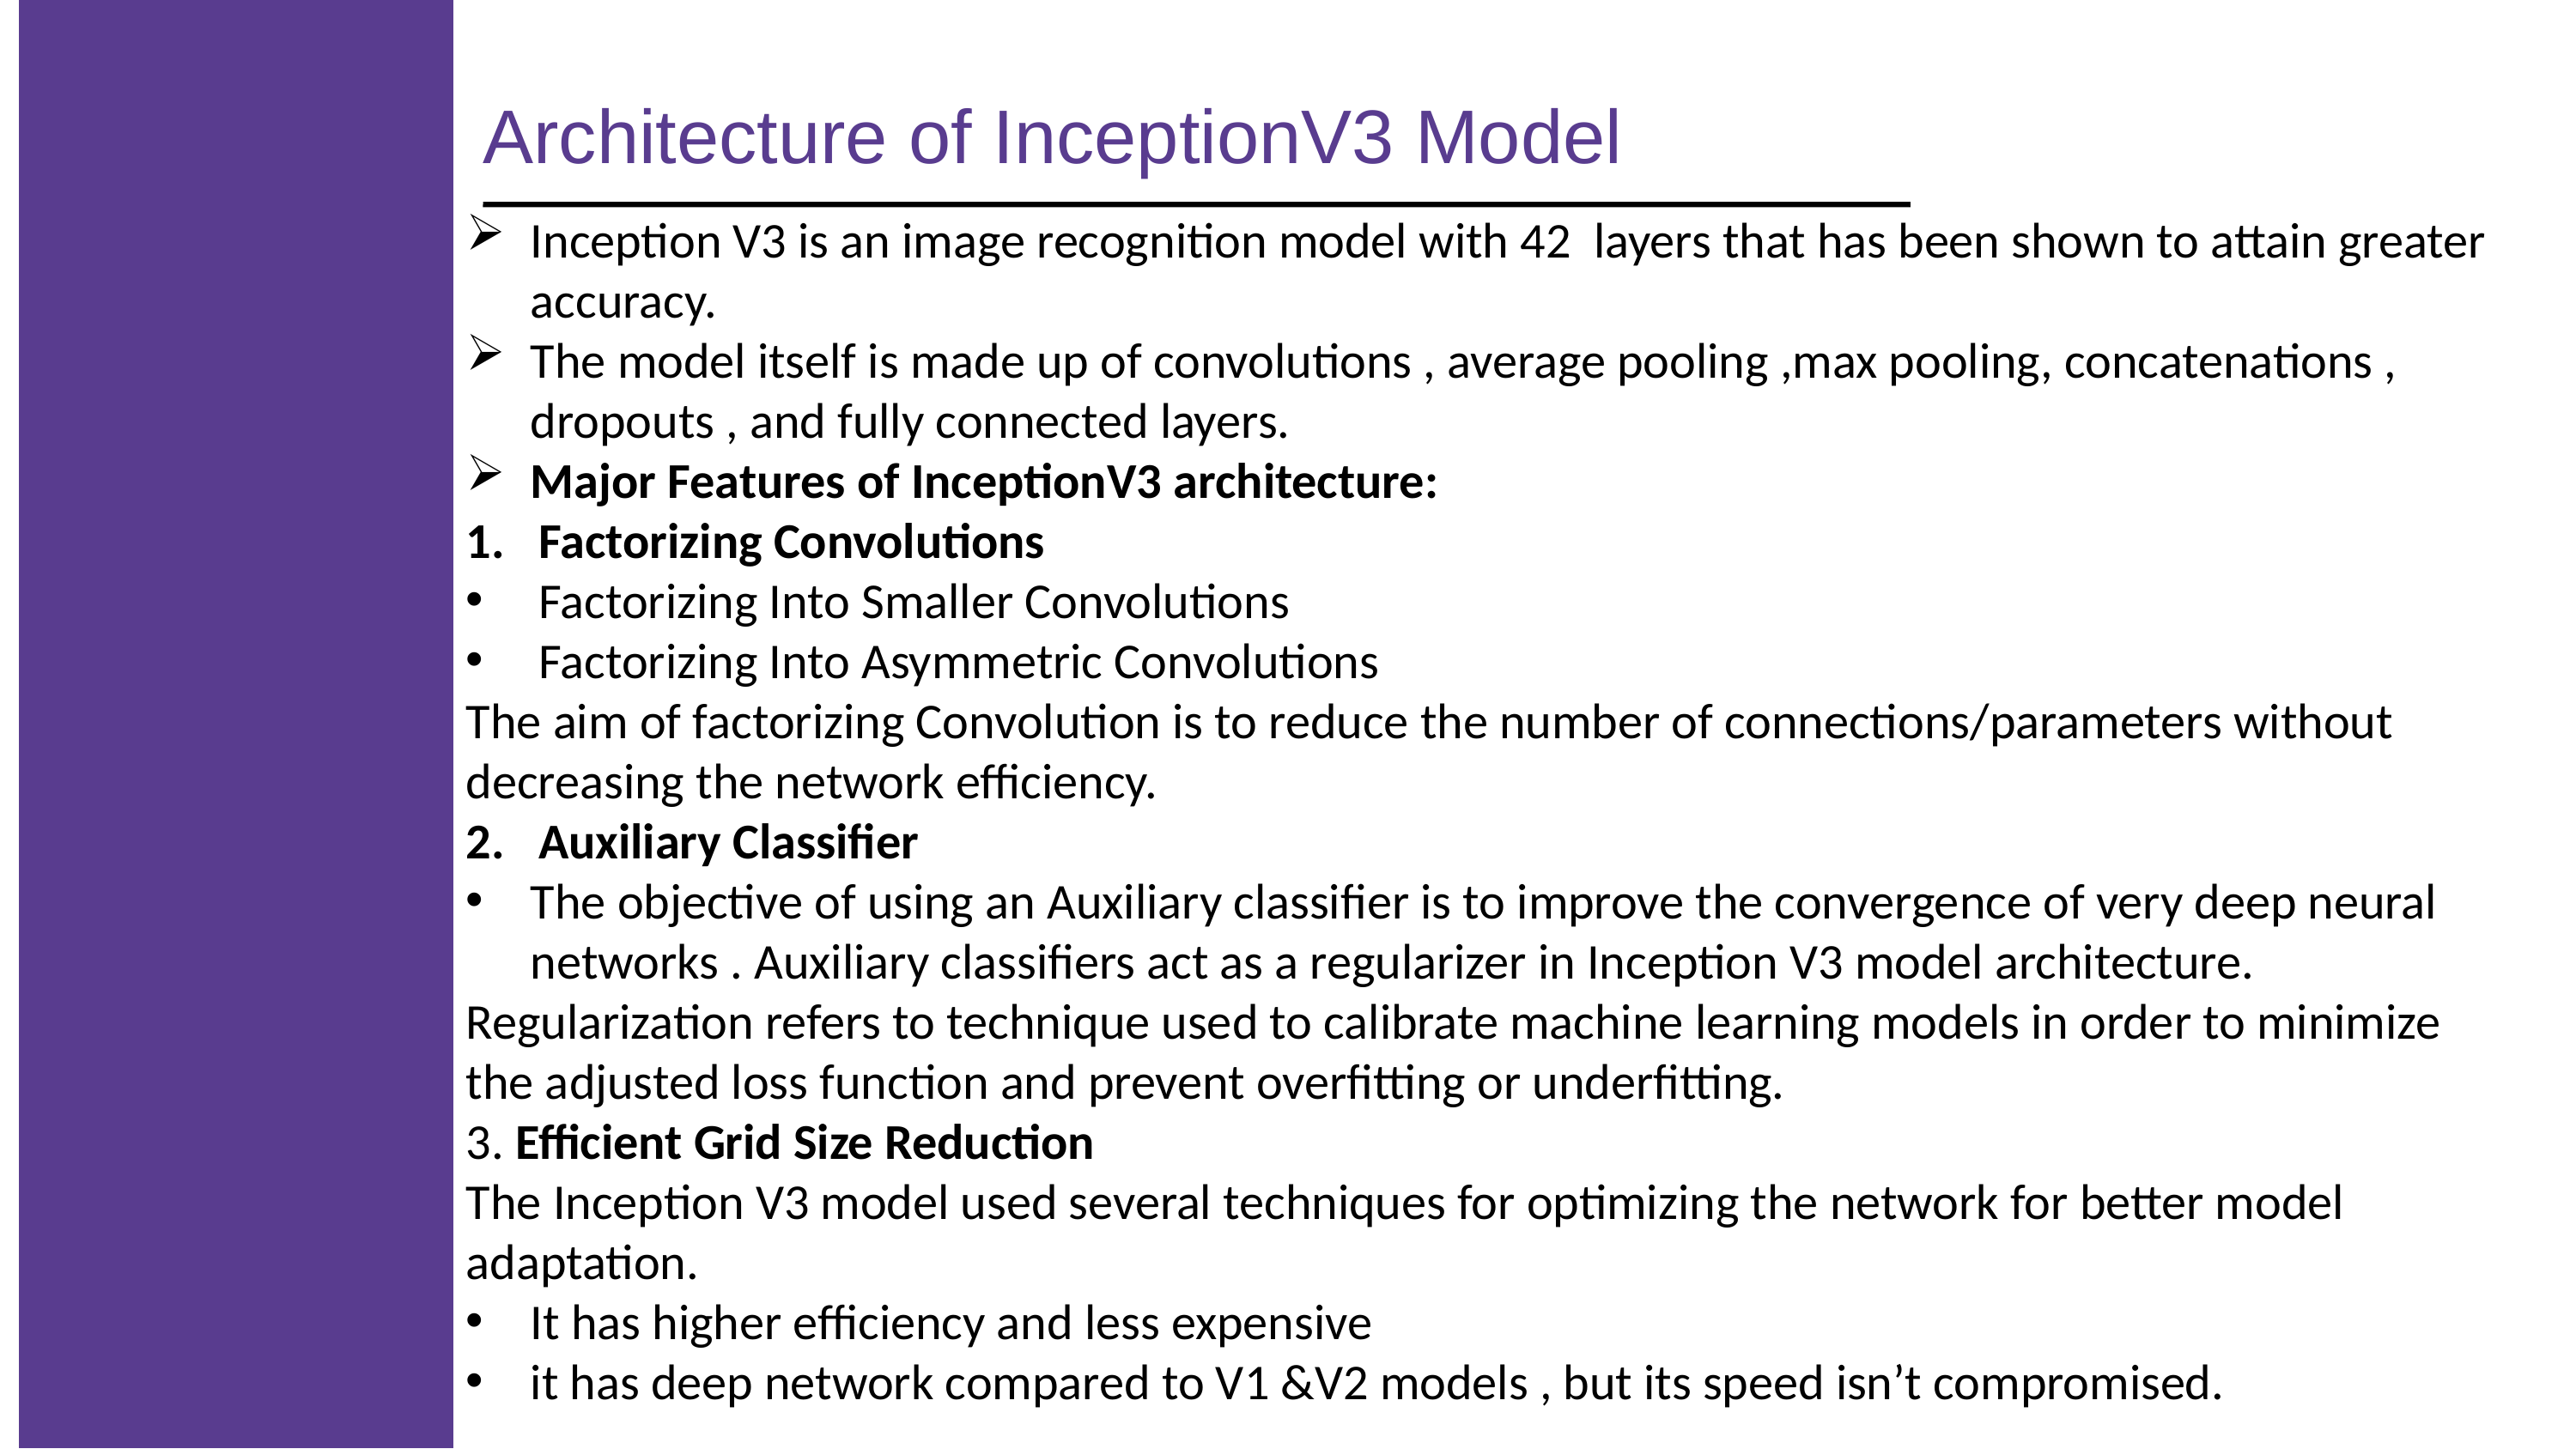

Architecture of InceptionV3 Model
Inception V3 is an image recognition model with 42  layers that has been shown to attain greater accuracy.
The model itself is made up of convolutions , average pooling ,max pooling, concatenations , dropouts , and fully connected layers.
Major Features of InceptionV3 architecture:
Factorizing Convolutions
Factorizing Into Smaller Convolutions
Factorizing Into Asymmetric Convolutions
The aim of factorizing Convolution is to reduce the number of connections/parameters without decreasing the network efficiency.
Auxiliary Classifier
The objective of using an Auxiliary classifier is to improve the convergence of very deep neural networks . Auxiliary classifiers act as a regularizer in Inception V3 model architecture.
Regularization refers to technique used to calibrate machine learning models in order to minimize the adjusted loss function and prevent overfitting or underfitting.
3. Efficient Grid Size Reduction
The Inception V3 model used several techniques for optimizing the network for better model adaptation.
It has higher efficiency and less expensive
it has deep network compared to V1 &V2 models , but its speed isn’t compromised.